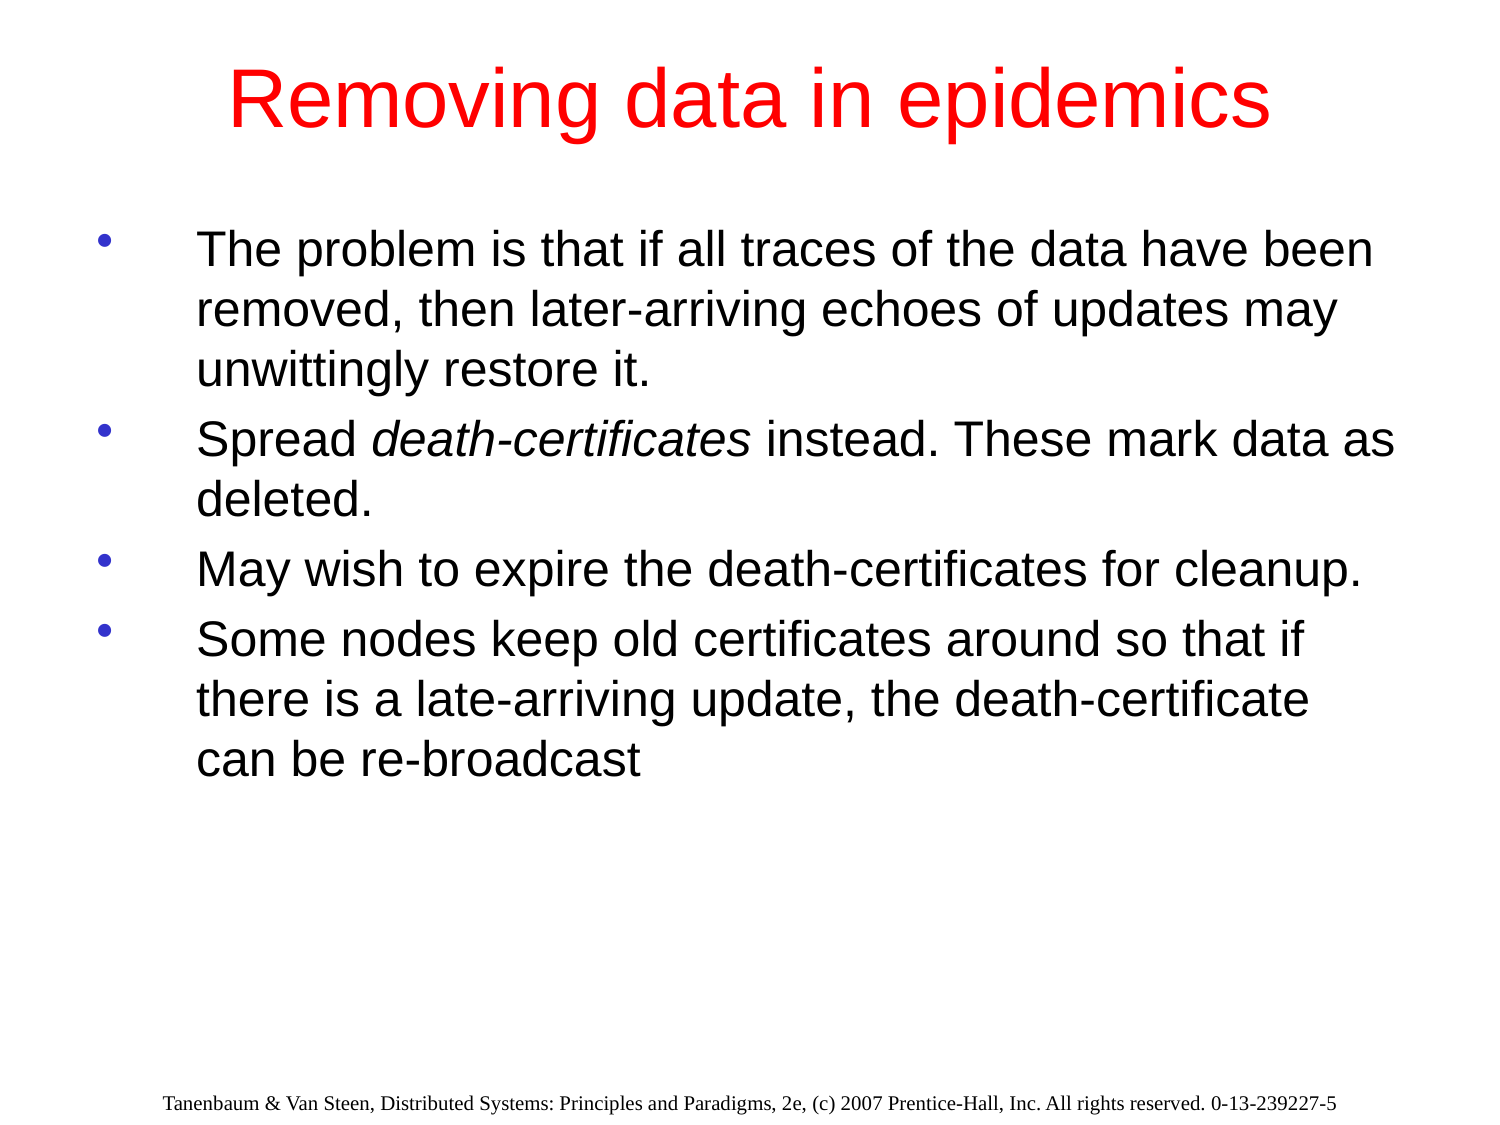

# Removing data in epidemics
The problem is that if all traces of the data have been removed, then later-arriving echoes of updates may unwittingly restore it.
Spread death-certificates instead. These mark data as deleted.
May wish to expire the death-certificates for cleanup.
Some nodes keep old certificates around so that if there is a late-arriving update, the death-certificate can be re-broadcast
Tanenbaum & Van Steen, Distributed Systems: Principles and Paradigms, 2e, (c) 2007 Prentice-Hall, Inc. All rights reserved. 0-13-239227-5